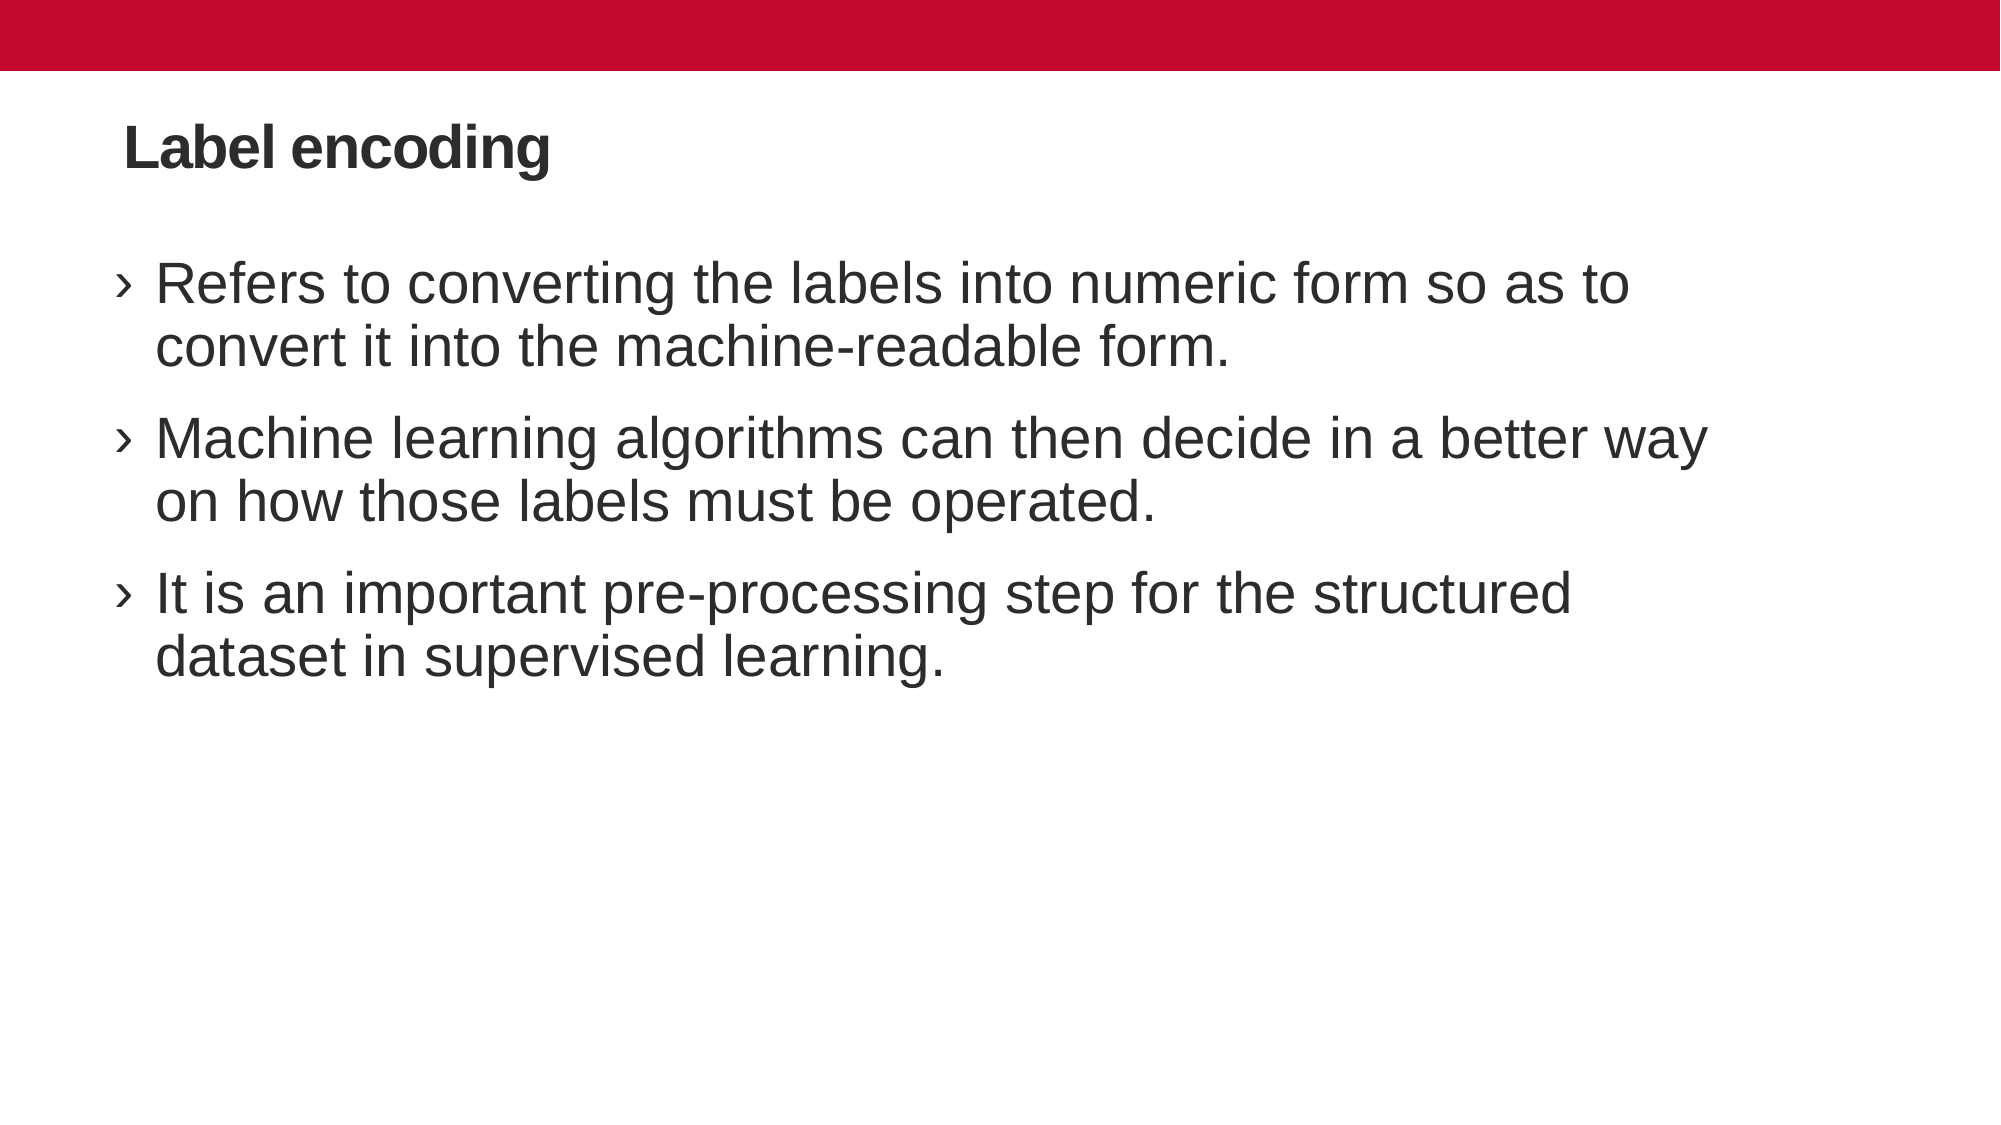

# Label encoding
Refers to converting the labels into numeric form so as to convert it into the machine-readable form.
Machine learning algorithms can then decide in a better way on how those labels must be operated.
It is an important pre-processing step for the structured dataset in supervised learning.